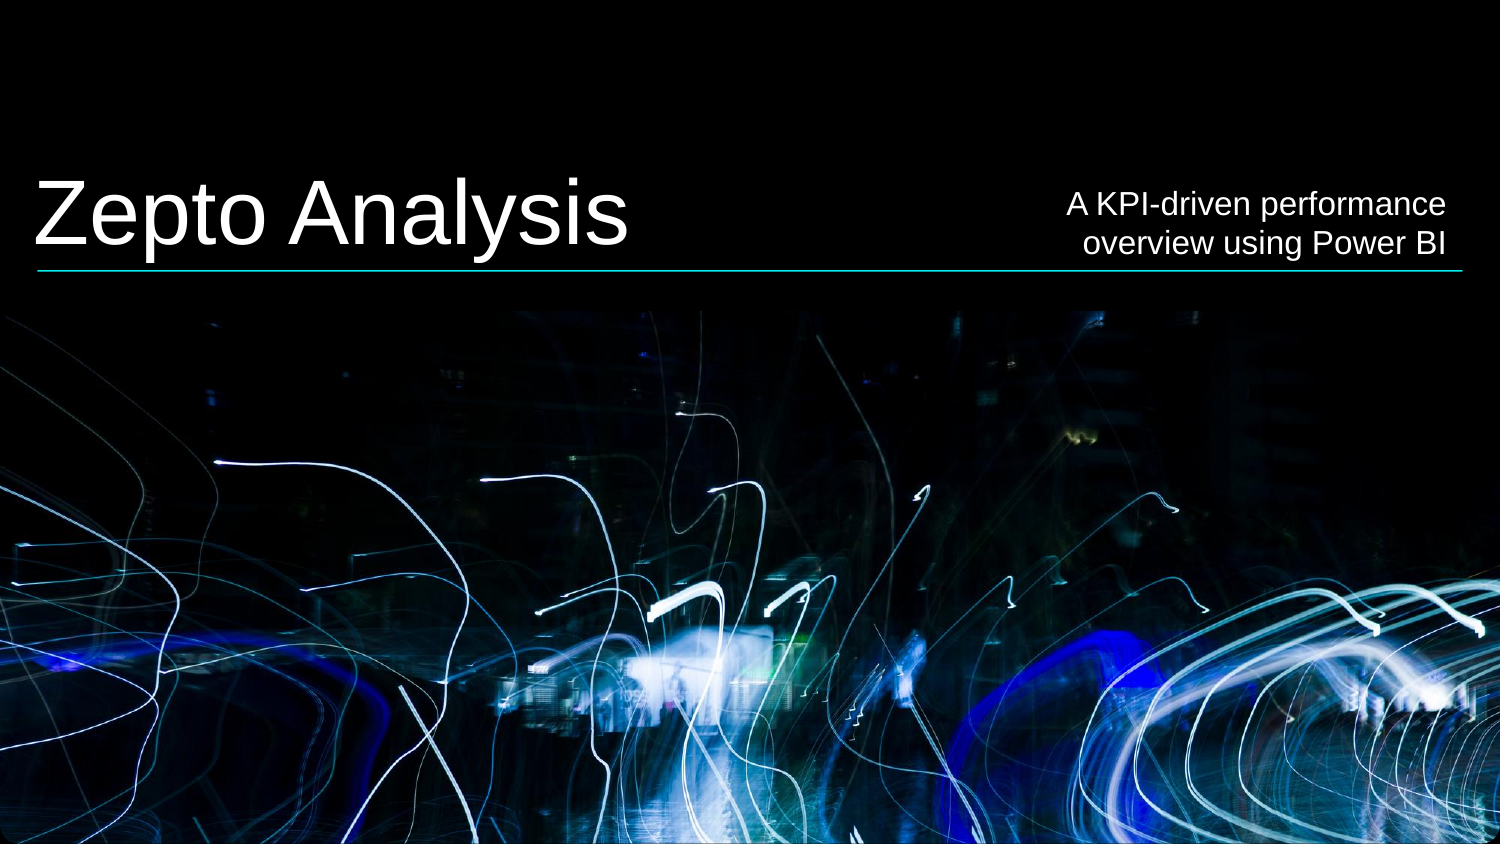

A KPI-driven performance overview using Power BI
# Zepto Analysis